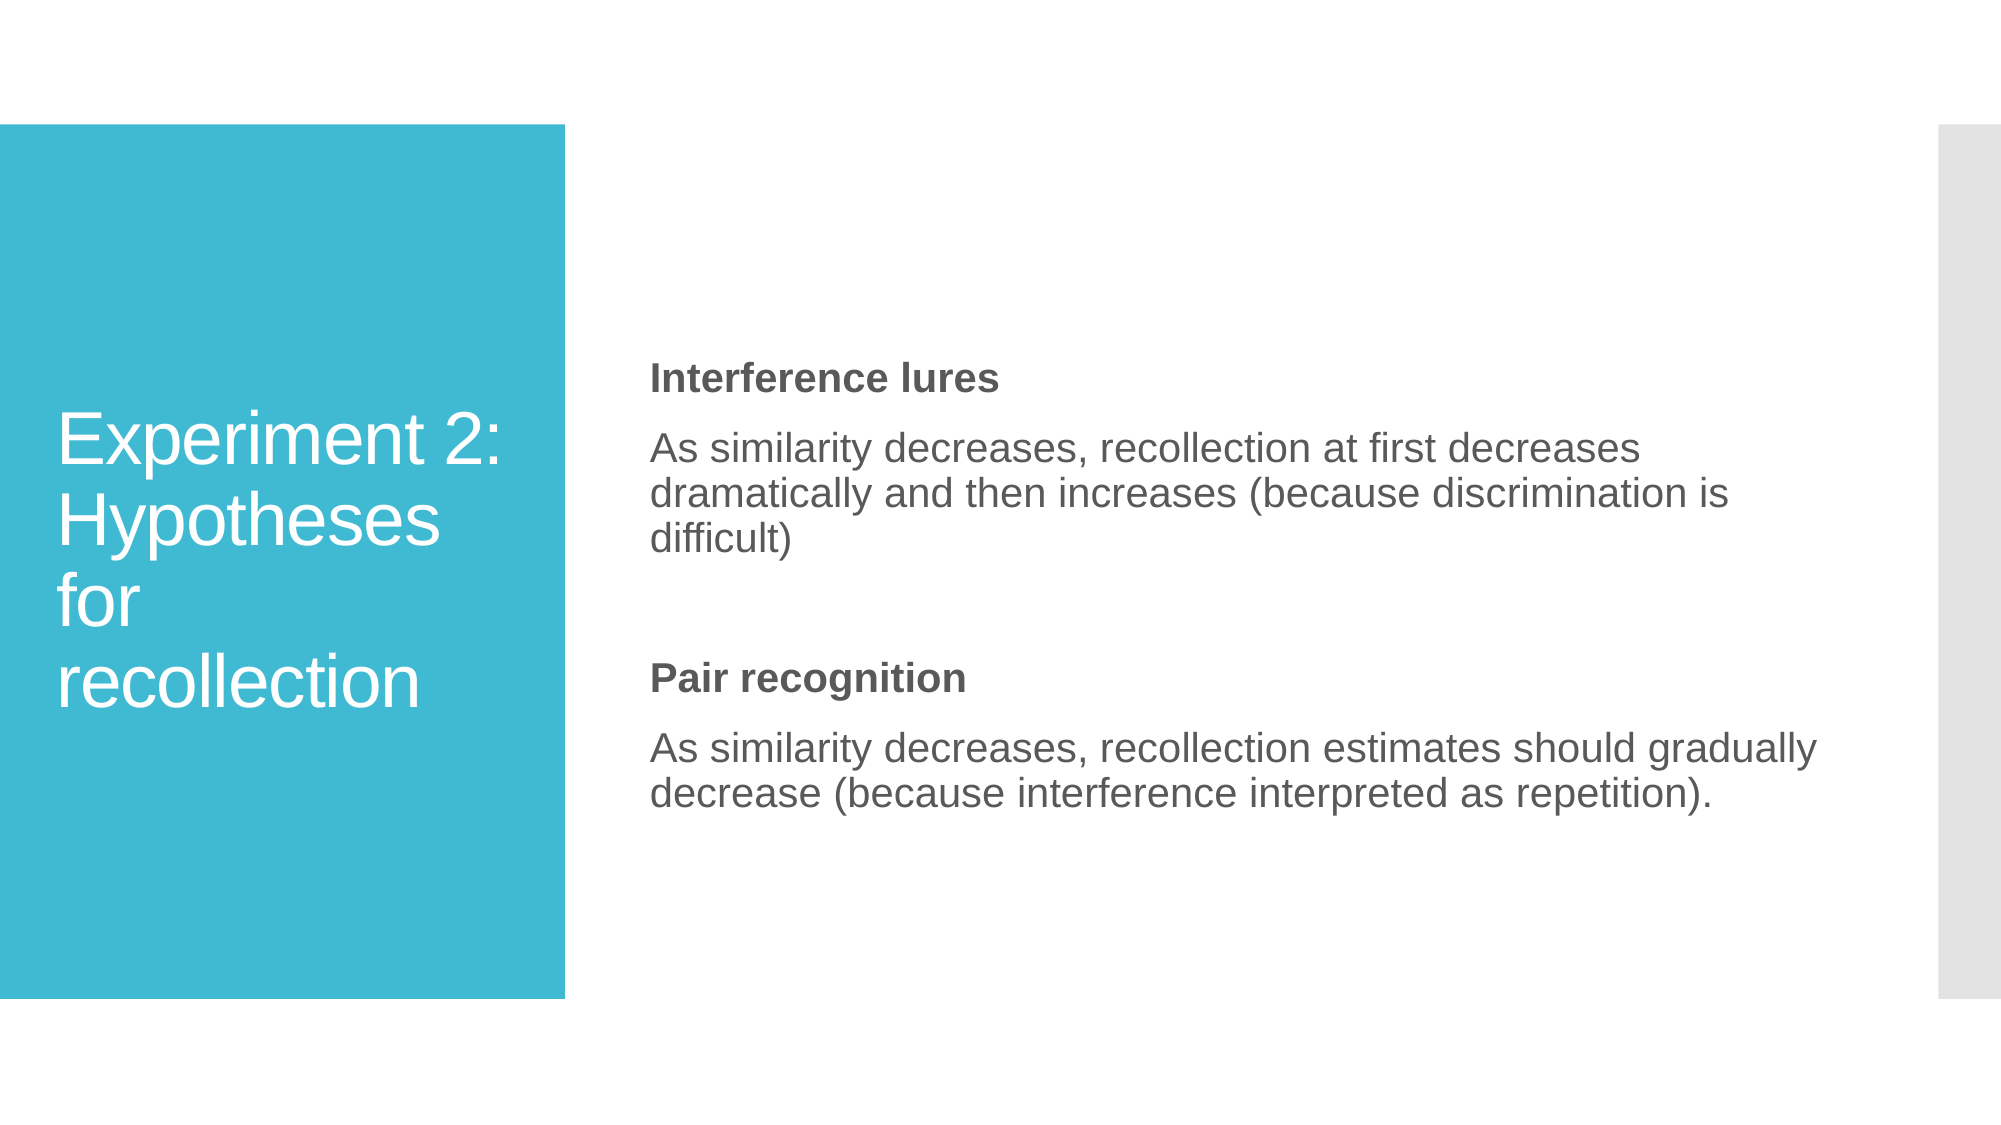

Interference lures
As similarity decreases, recollection at first decreases dramatically and then increases (because discrimination is difficult)

Pair recognition
As similarity decreases, recollection estimates should gradually decrease (because interference interpreted as repetition).
# Experiment 2: Hypotheses for recollection